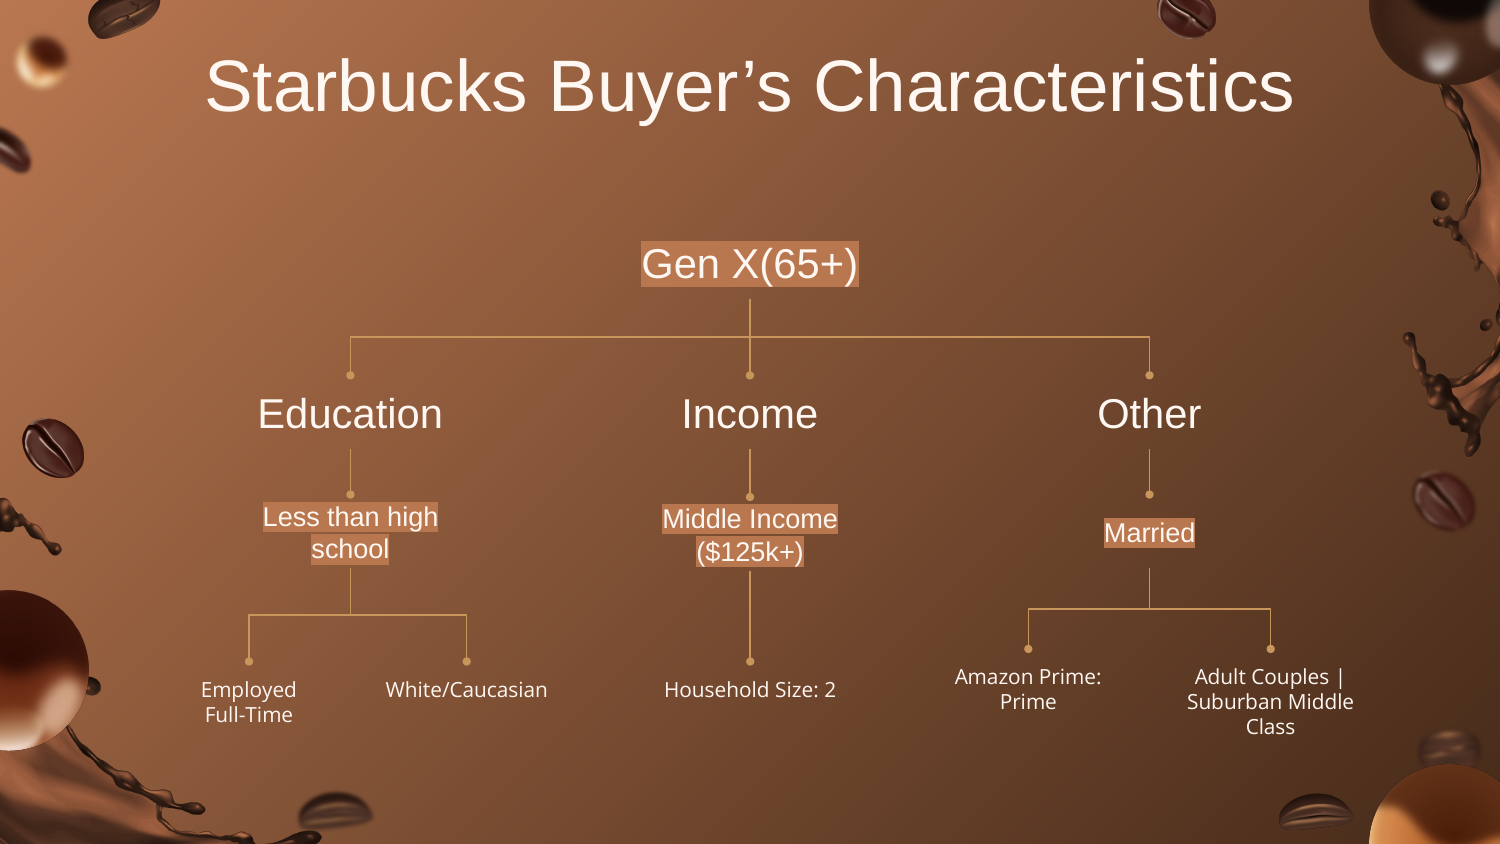

# Starbucks Buyer’s Characteristics
Gen X(65+)
Education
Income
Other
Less than high school
Married
Middle Income ($125k+)
Amazon Prime: Prime
Adult Couples | Suburban Middle Class
Employed Full-Time
White/Caucasian
Household Size: 2